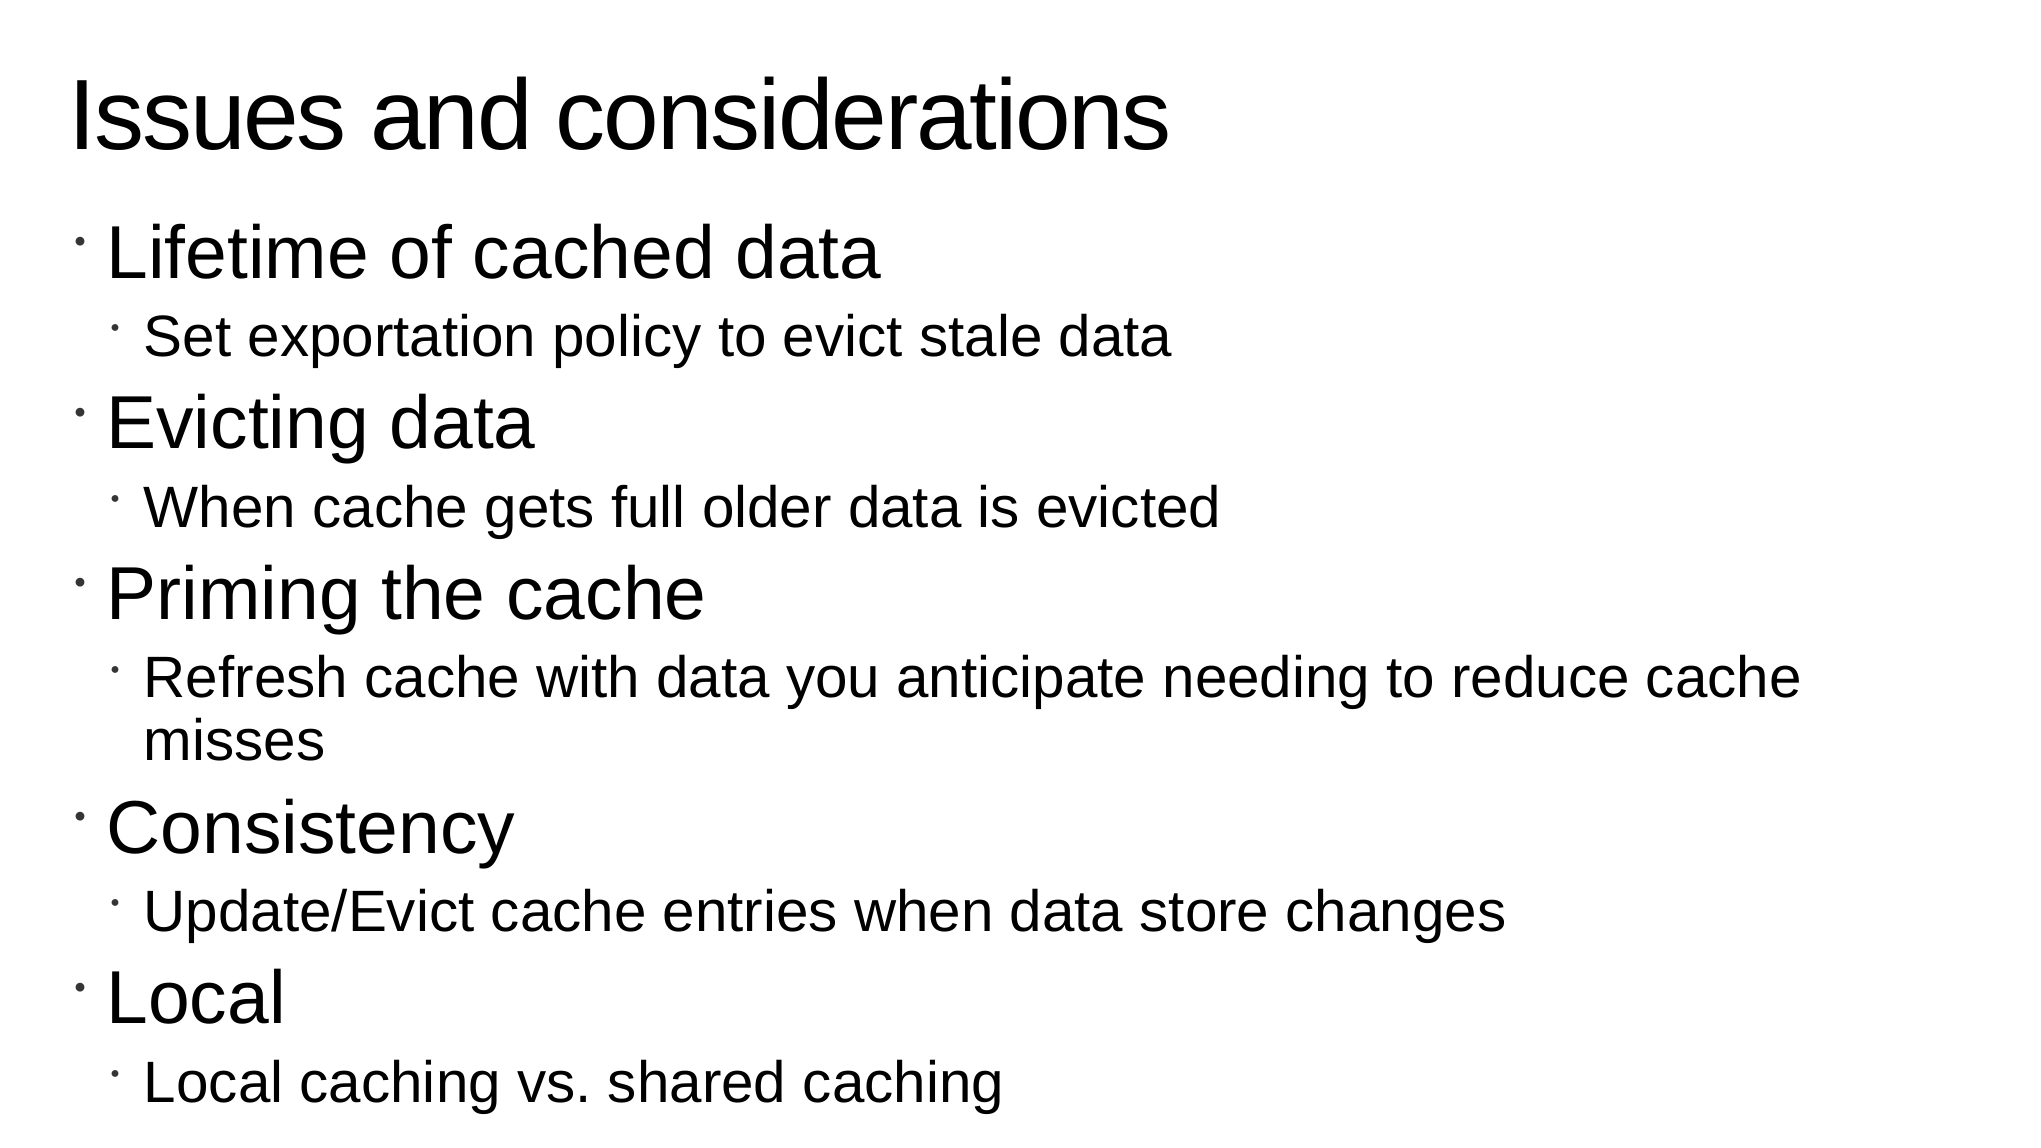

# Issues and considerations
Lifetime of cached data
Set exportation policy to evict stale data
Evicting data
When cache gets full older data is evicted
Priming the cache
Refresh cache with data you anticipate needing to reduce cache misses
Consistency
Update/Evict cache entries when data store changes
Local
Local caching vs. shared caching